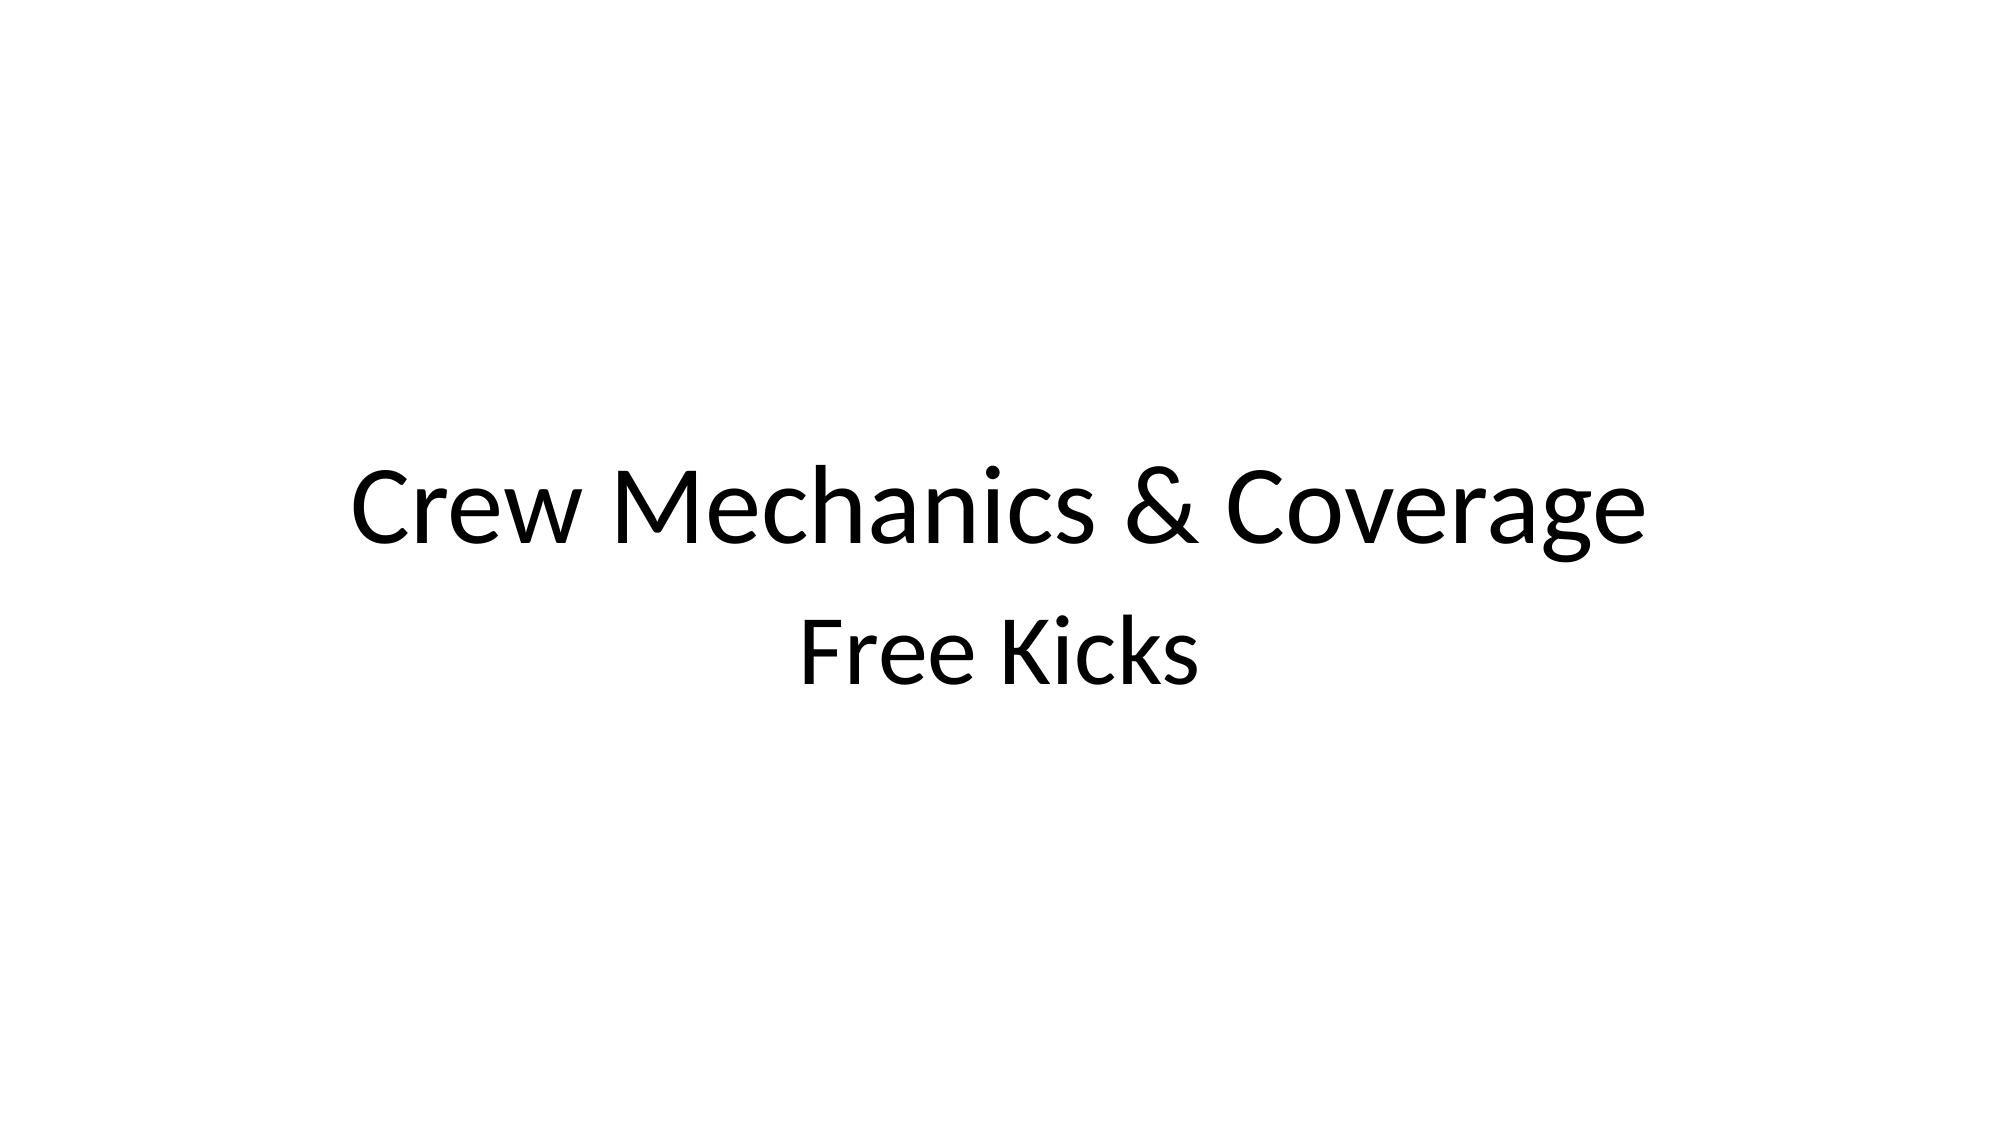

# Crew Mechanics & Coverage
Free Kicks